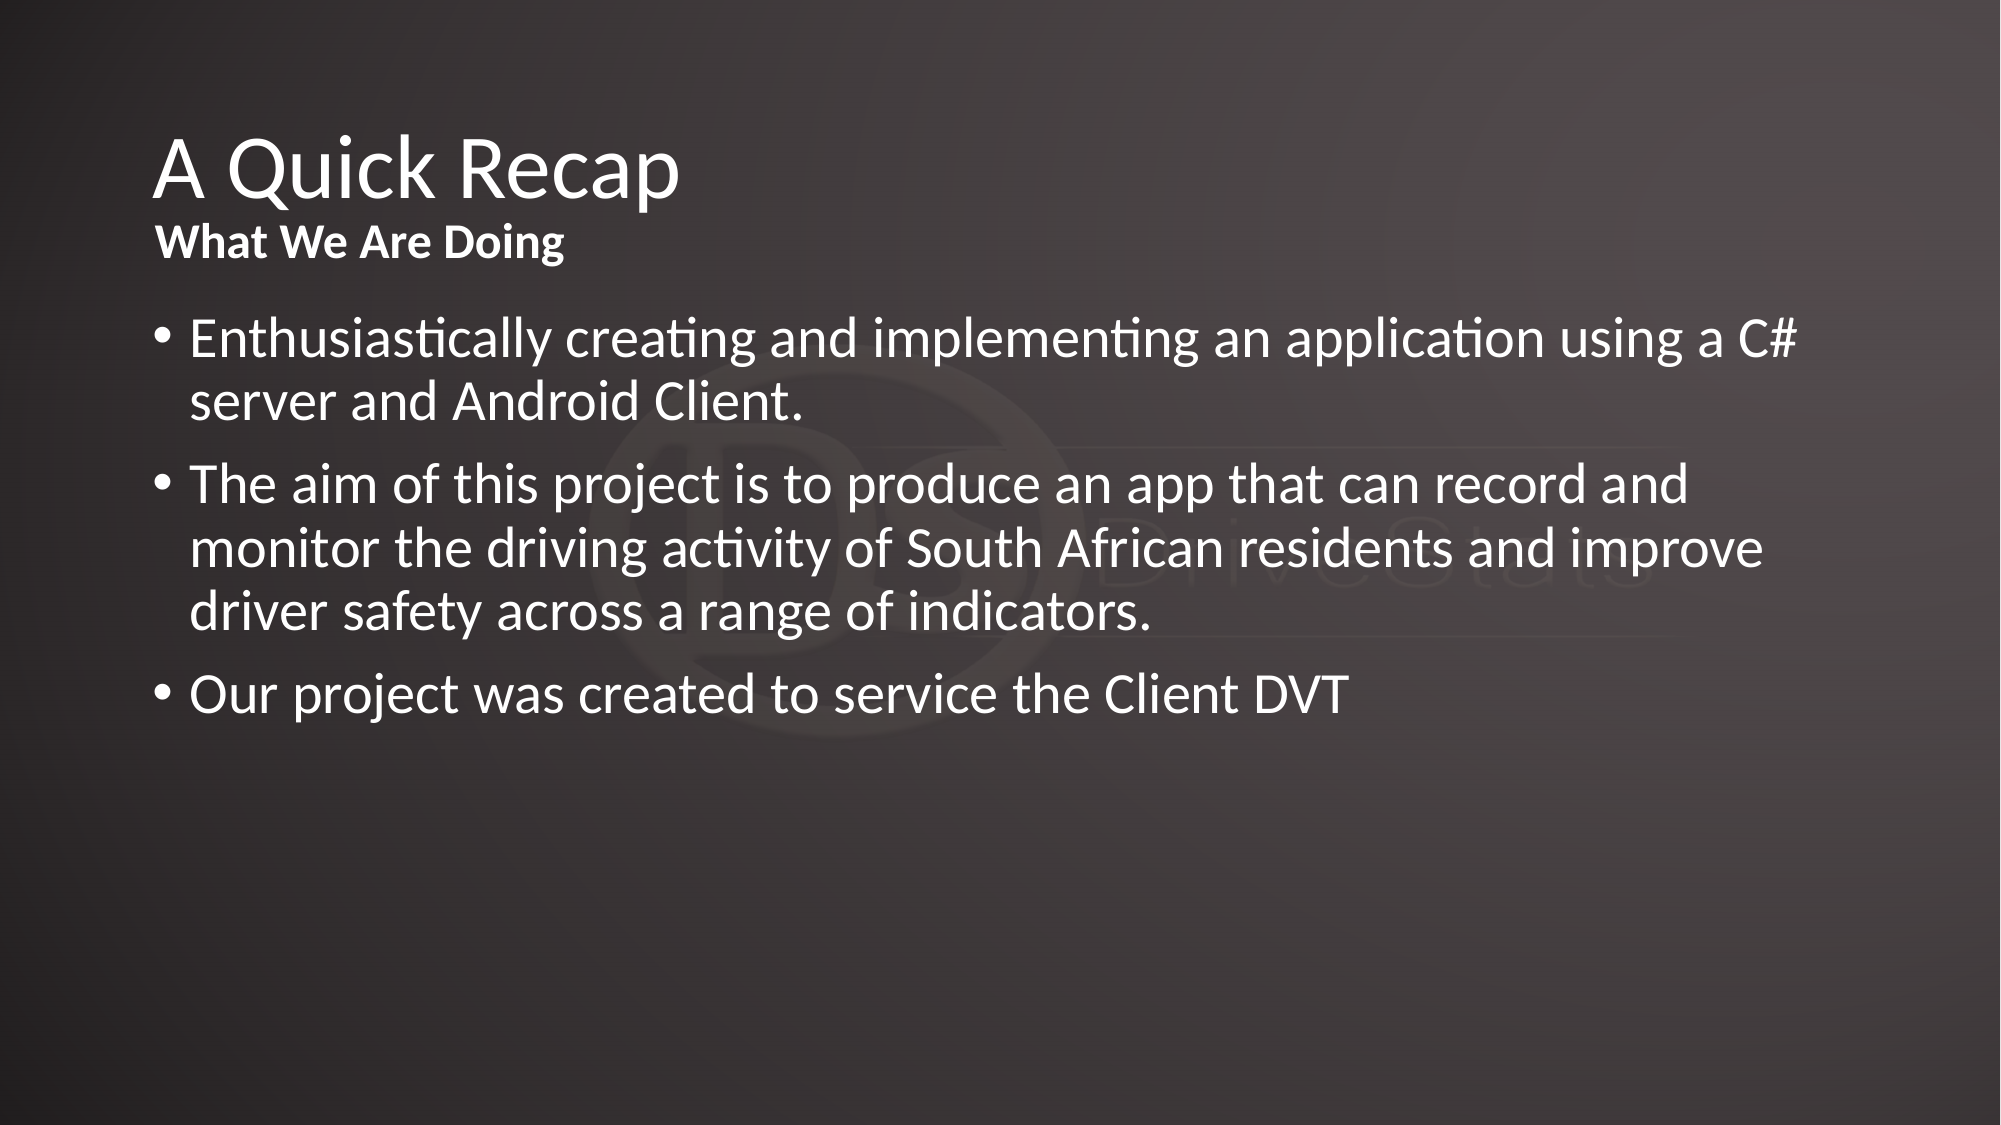

# A Quick Recap
What We Are Doing
Enthusiastically creating and implementing an application using a C# server and Android Client.
The aim of this project is to produce an app that can record and monitor the driving activity of South African residents and improve driver safety across a range of indicators.
Our project was created to service the Client DVT